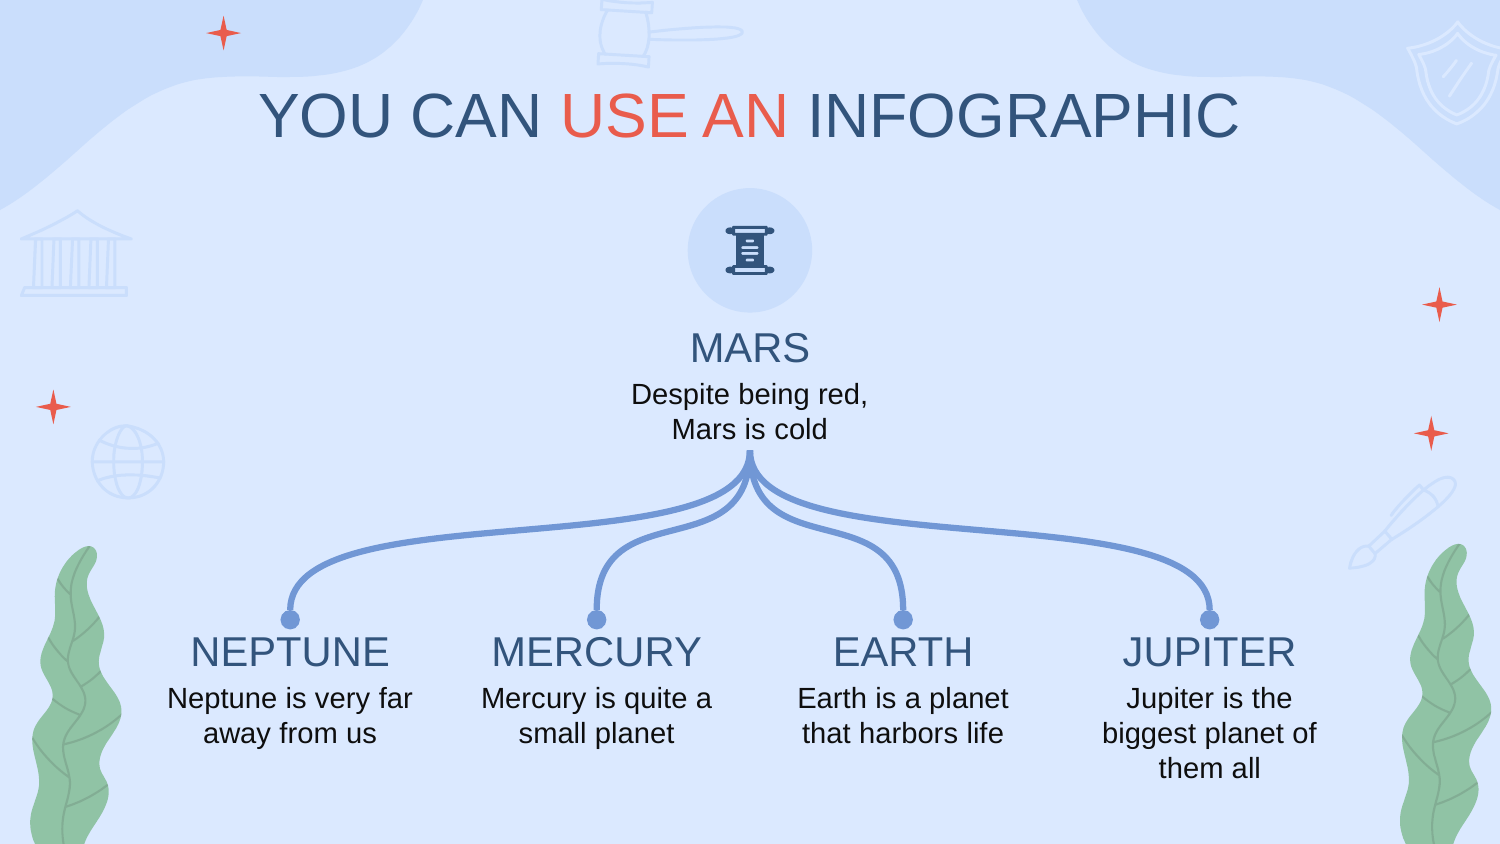

# YOU CAN USE AN INFOGRAPHIC

MARS
Despite being red, Mars is cold

NEPTUNE
MERCURY
EARTH
JUPITER
Neptune is very far away from us
Mercury is quite a small planet
Earth is a planet that harbors life
Jupiter is the biggest planet of them all